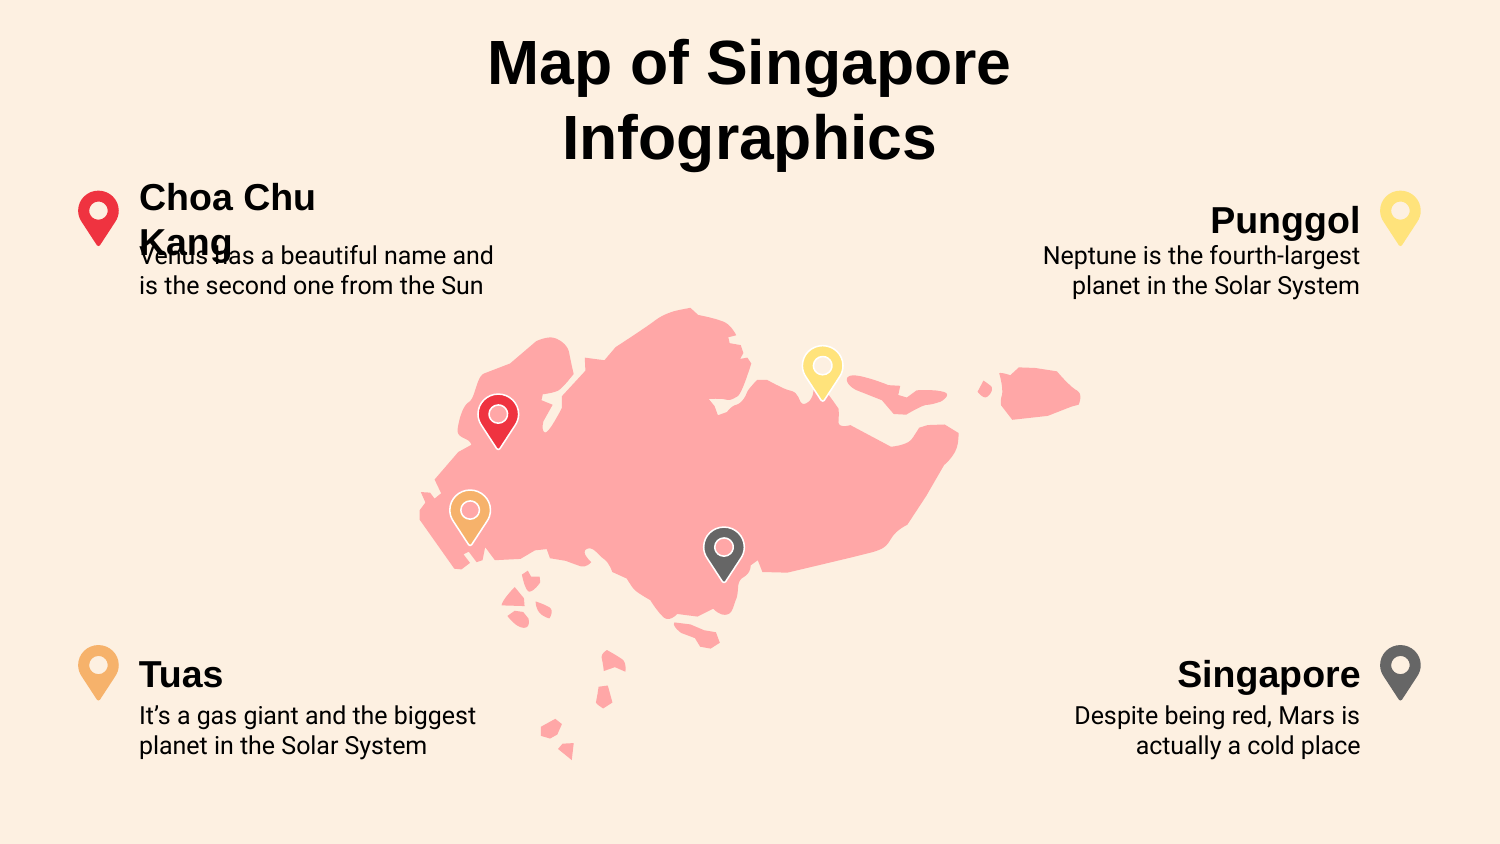

# Map of Singapore Infographics

Choa Chu Kang
Punggol
Venus has a beautiful name and is the second one from the Sun
Neptune is the fourth-largest planet in the Solar System

Singapore
Tuas
It’s a gas giant and the biggest planet in the Solar System
Despite being red, Mars is actually a cold place